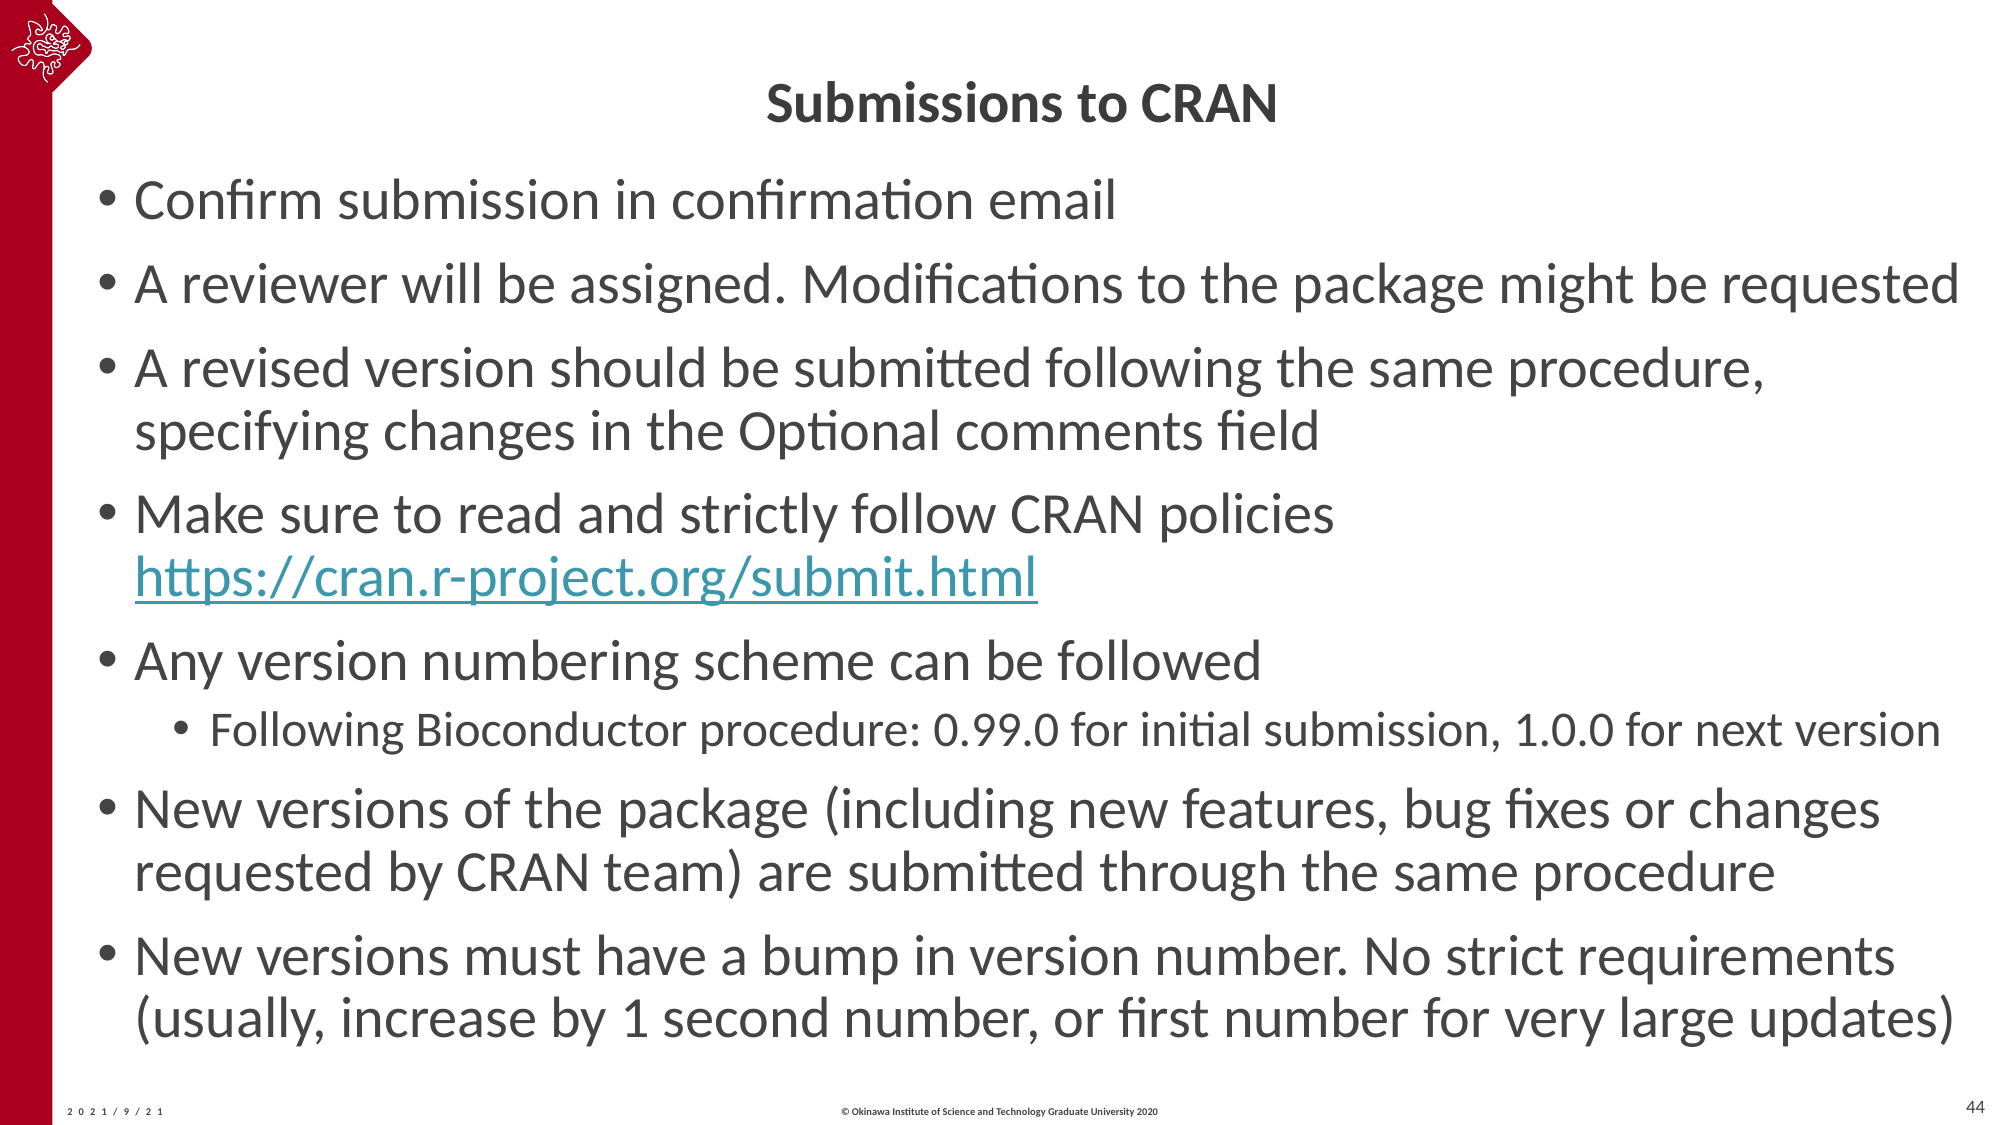

# Submissions to CRAN
Confirm submission in confirmation email
A reviewer will be assigned. Modifications to the package might be requested
A revised version should be submitted following the same procedure, specifying changes in the Optional comments field
Make sure to read and strictly follow CRAN policies https://cran.r-project.org/submit.html
Any version numbering scheme can be followed
Following Bioconductor procedure: 0.99.0 for initial submission, 1.0.0 for next version
New versions of the package (including new features, bug fixes or changes requested by CRAN team) are submitted through the same procedure
New versions must have a bump in version number. No strict requirements (usually, increase by 1 second number, or first number for very large updates)